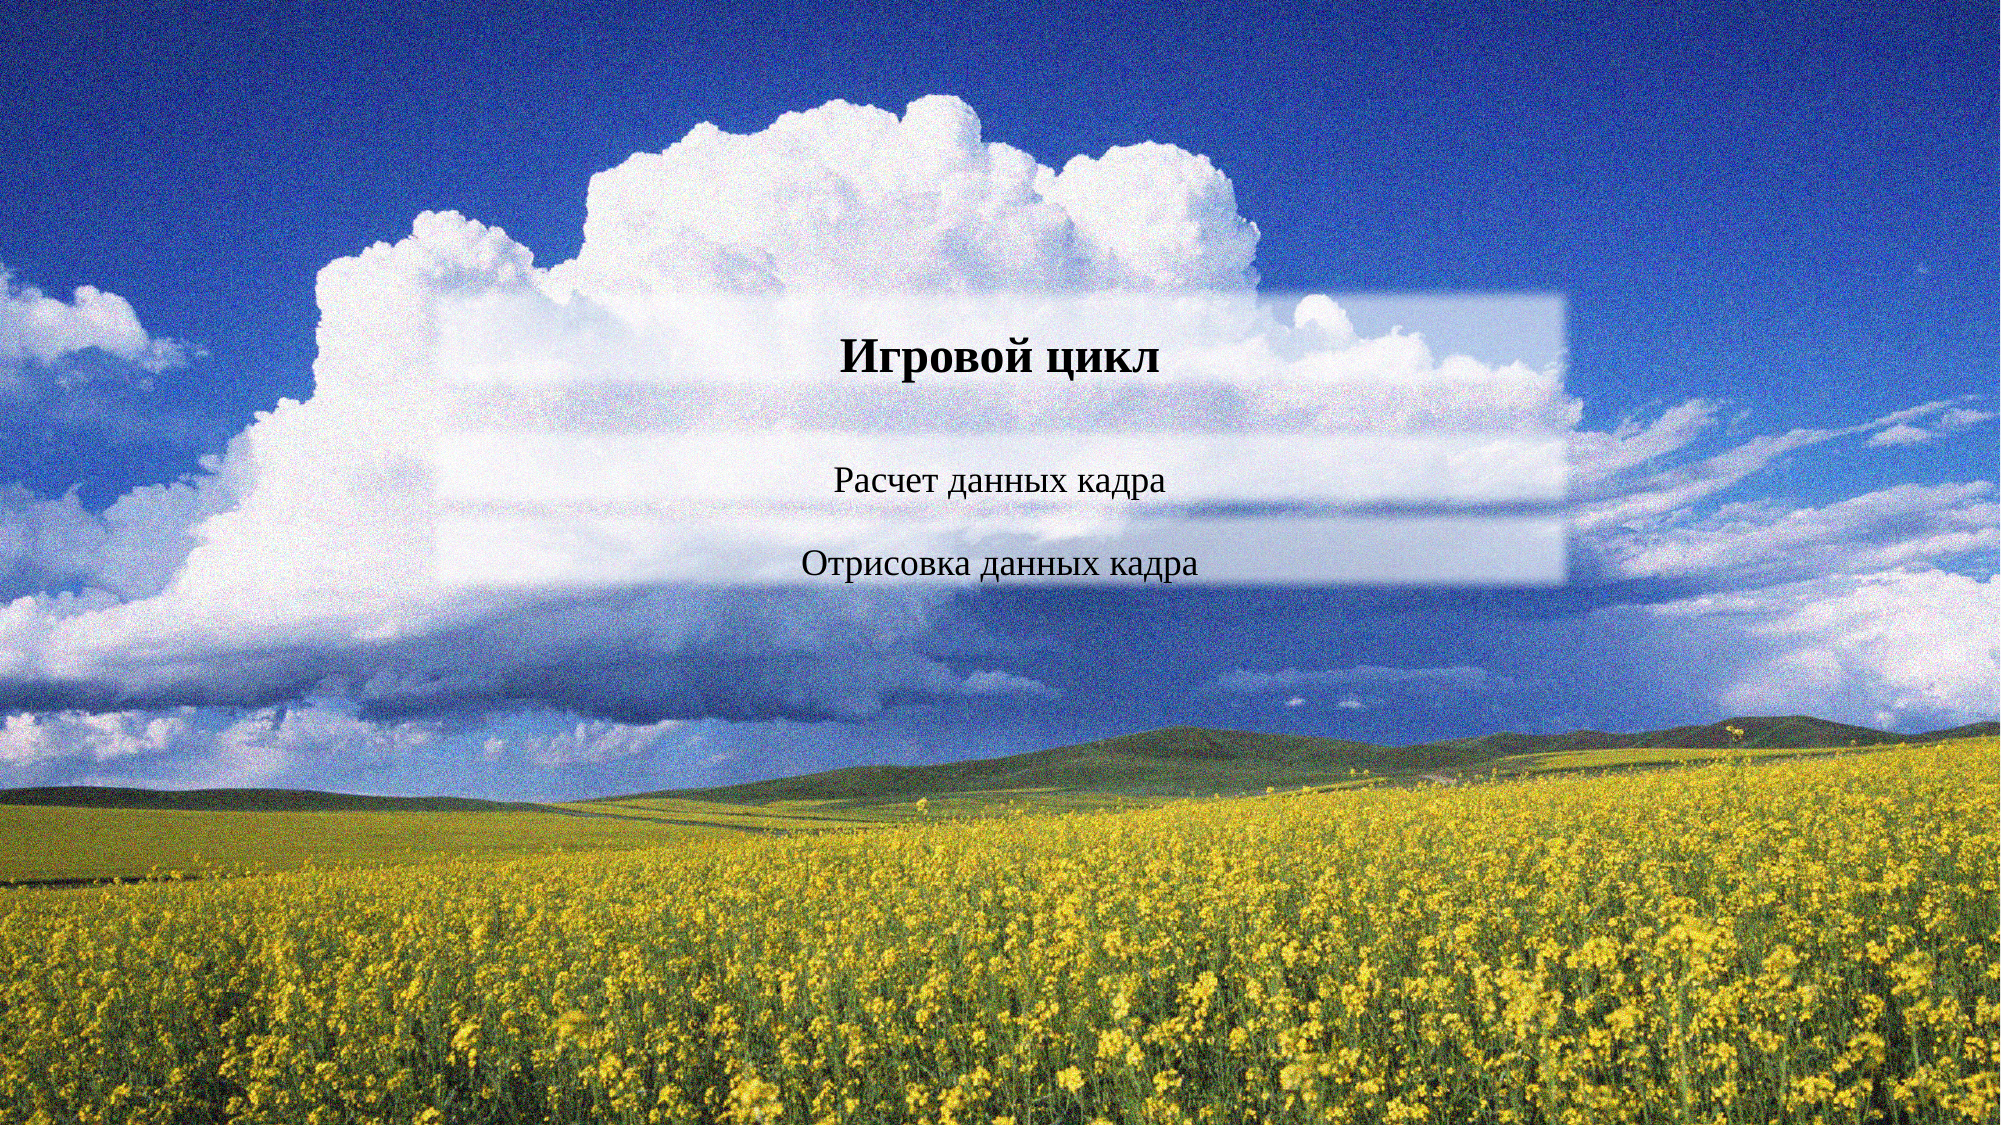

Игровой цикл
Расчет данных кадра
Отрисовка данных кадра